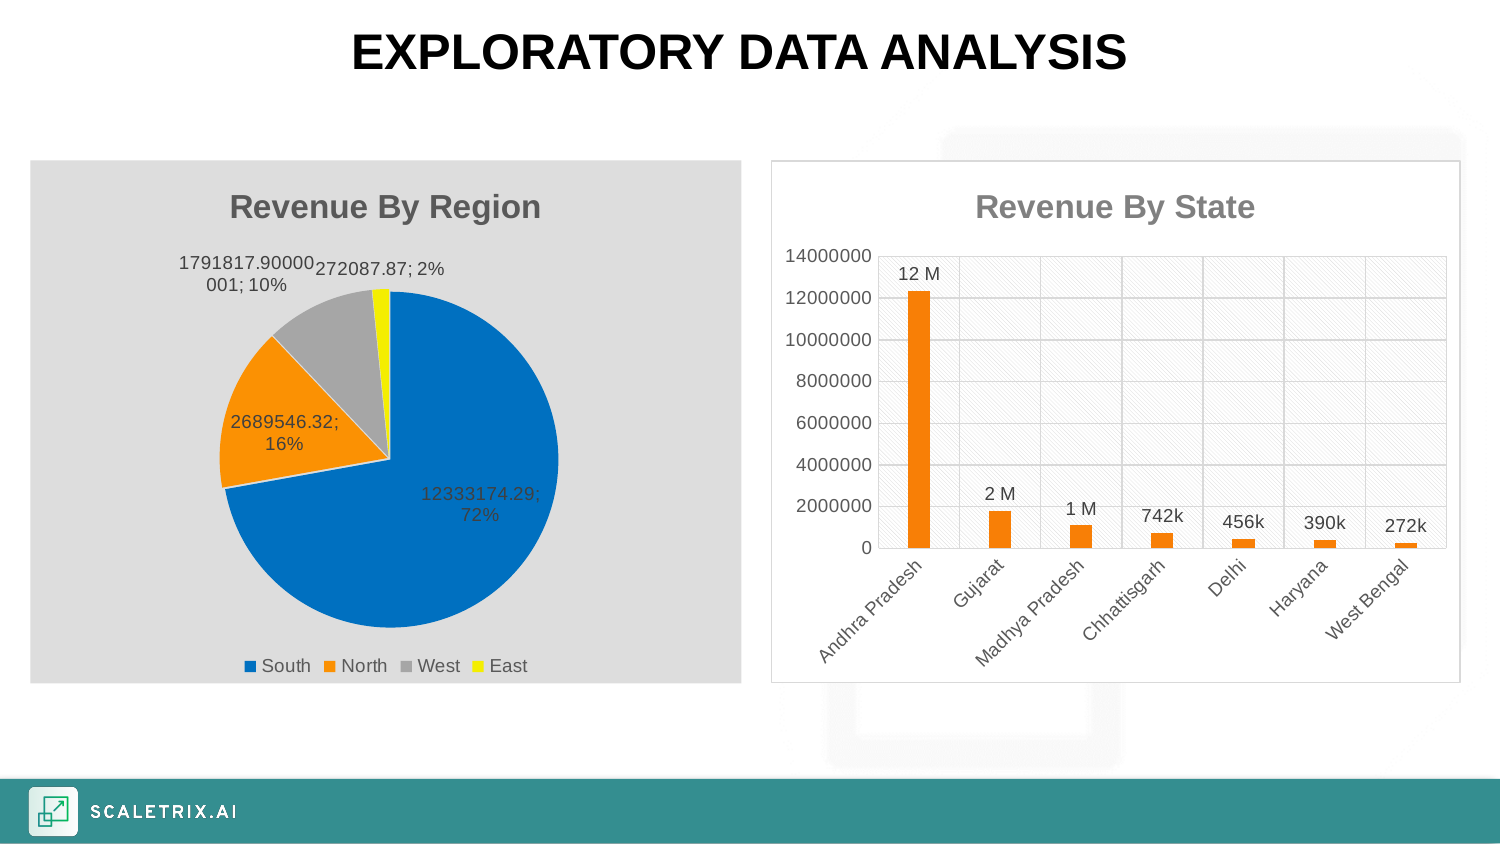

EXPLORATORY DATA ANALYSIS

### Chart: Revenue By Region

| Category | Total |
|---|---|
| South | 12333174.290000005 |
| North | 2689546.3200000003 |
| West | 1791817.900000007 |
| East | 272087.87 |

### Chart: Revenue By State

| Category | Total |
|---|---|
| Andhra Pradesh | 12333174.290000005 |
| Gujarat | 1791817.900000007 |
| Madhya Pradesh | 1102366.5 |
| Chhattisgarh | 741894.04 |
| Delhi | 455547.42000000004 |
| Haryana | 389738.36 |
| West Bengal | 272087.87 |